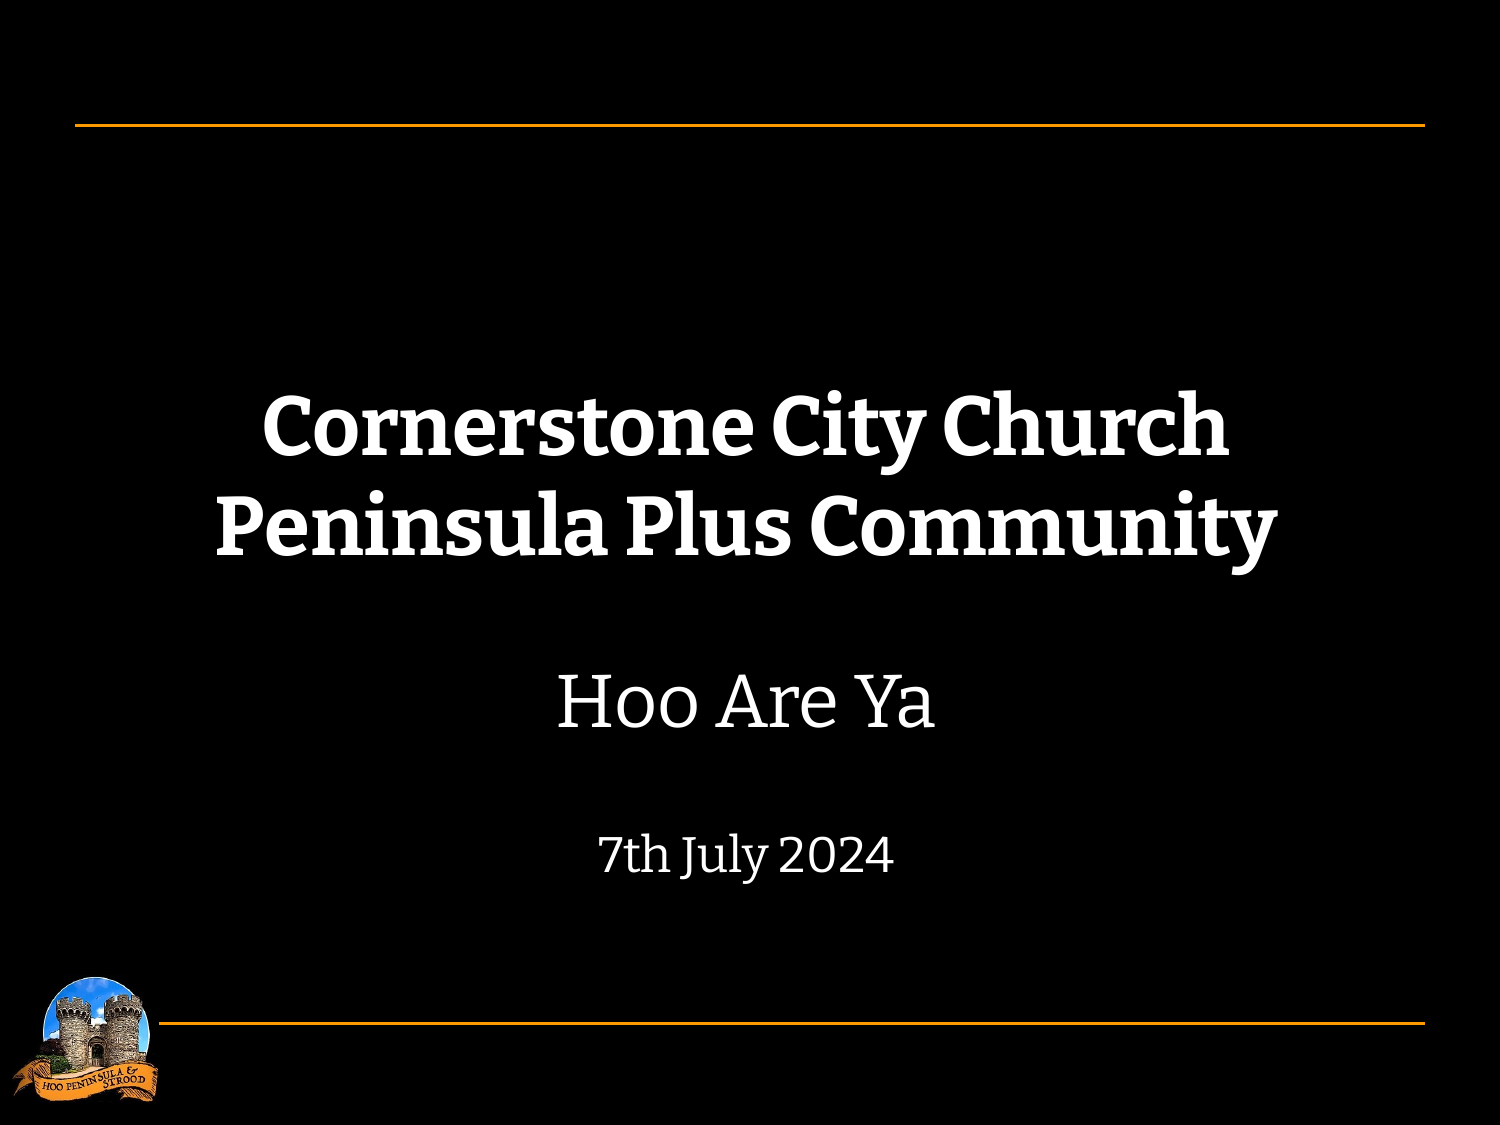

Cornerstone City Church
Peninsula Plus Community
Hoo Are Ya
7th July 2024